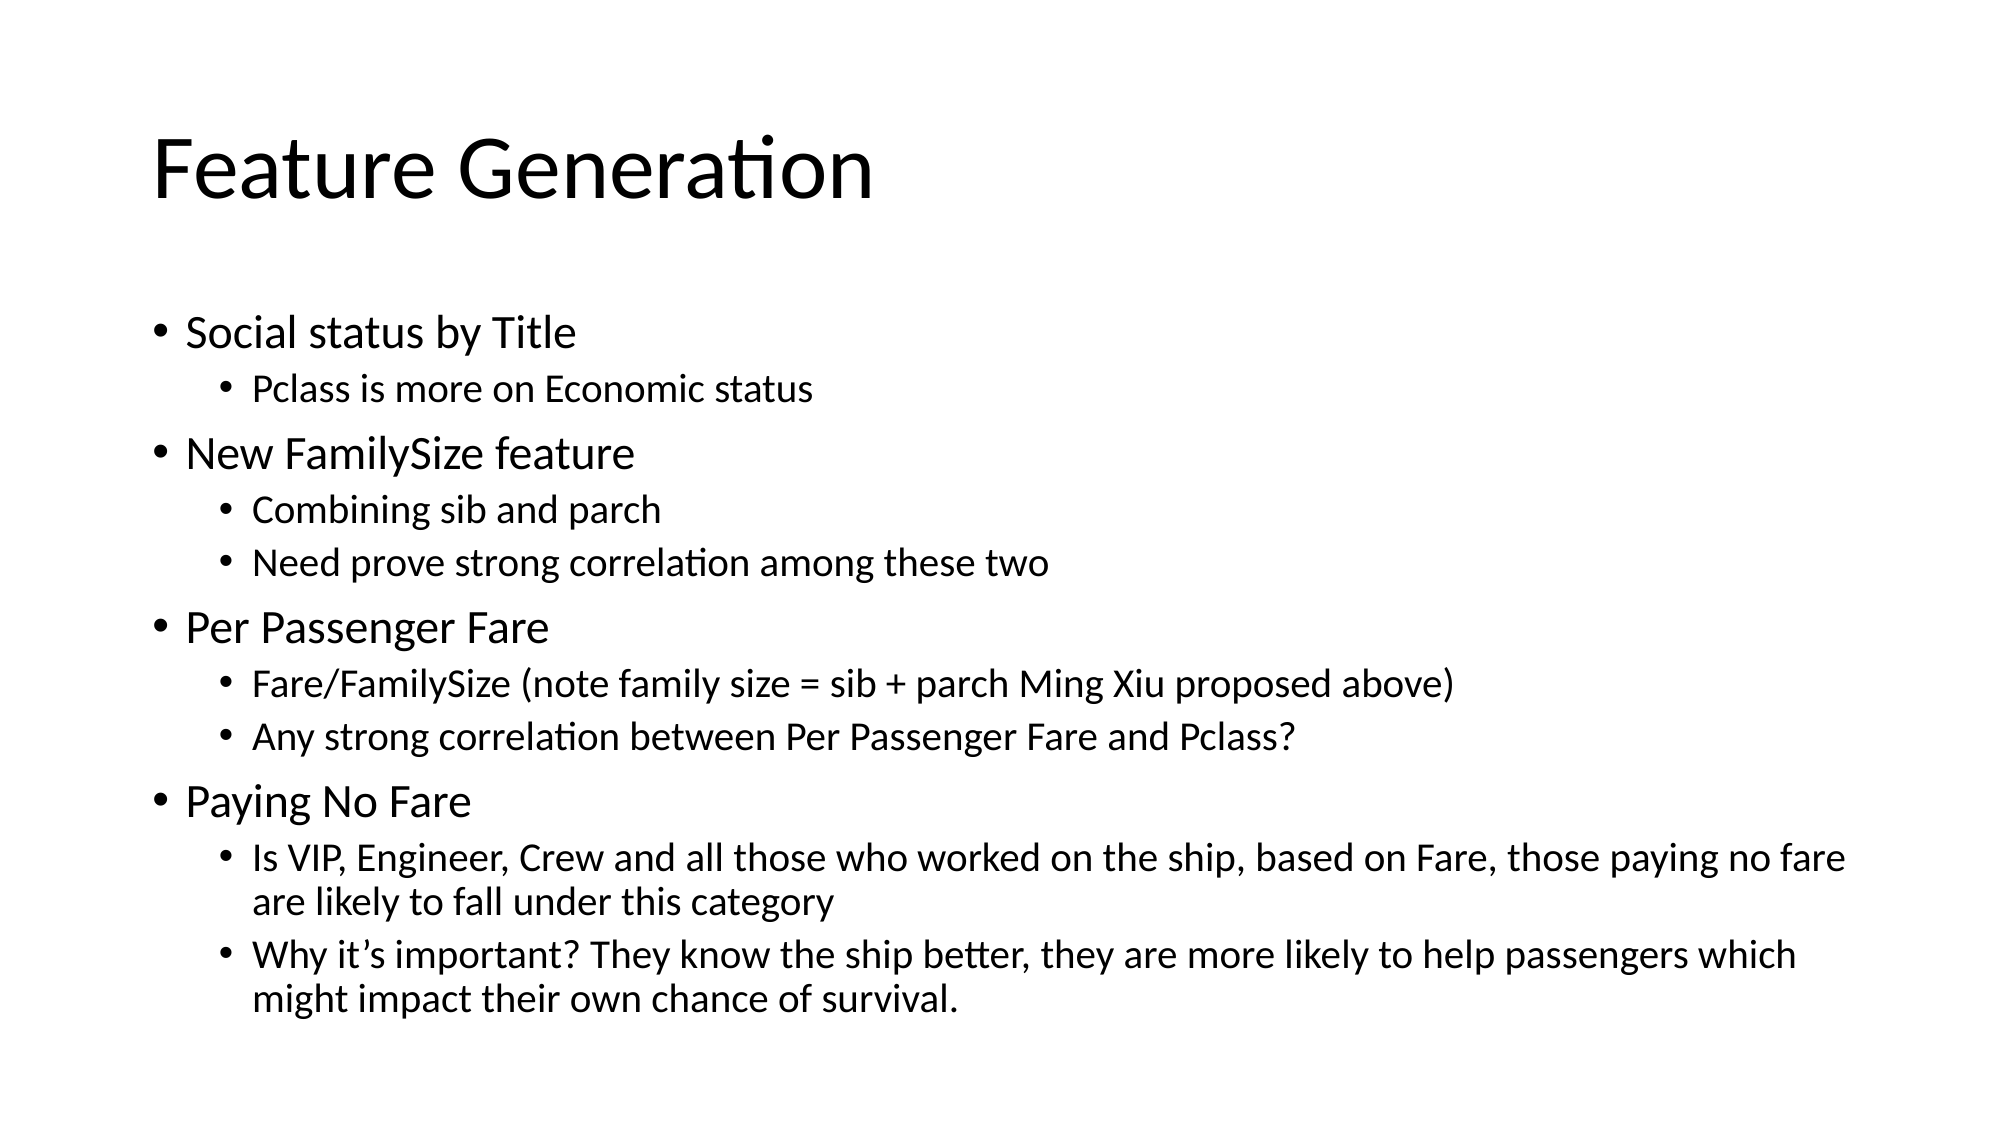

# Feature Generation
Social status by Title
Pclass is more on Economic status
New FamilySize feature
Combining sib and parch
Need prove strong correlation among these two
Per Passenger Fare
Fare/FamilySize (note family size = sib + parch Ming Xiu proposed above)
Any strong correlation between Per Passenger Fare and Pclass?
Paying No Fare
Is VIP, Engineer, Crew and all those who worked on the ship, based on Fare, those paying no fare are likely to fall under this category
Why it’s important? They know the ship better, they are more likely to help passengers which might impact their own chance of survival.